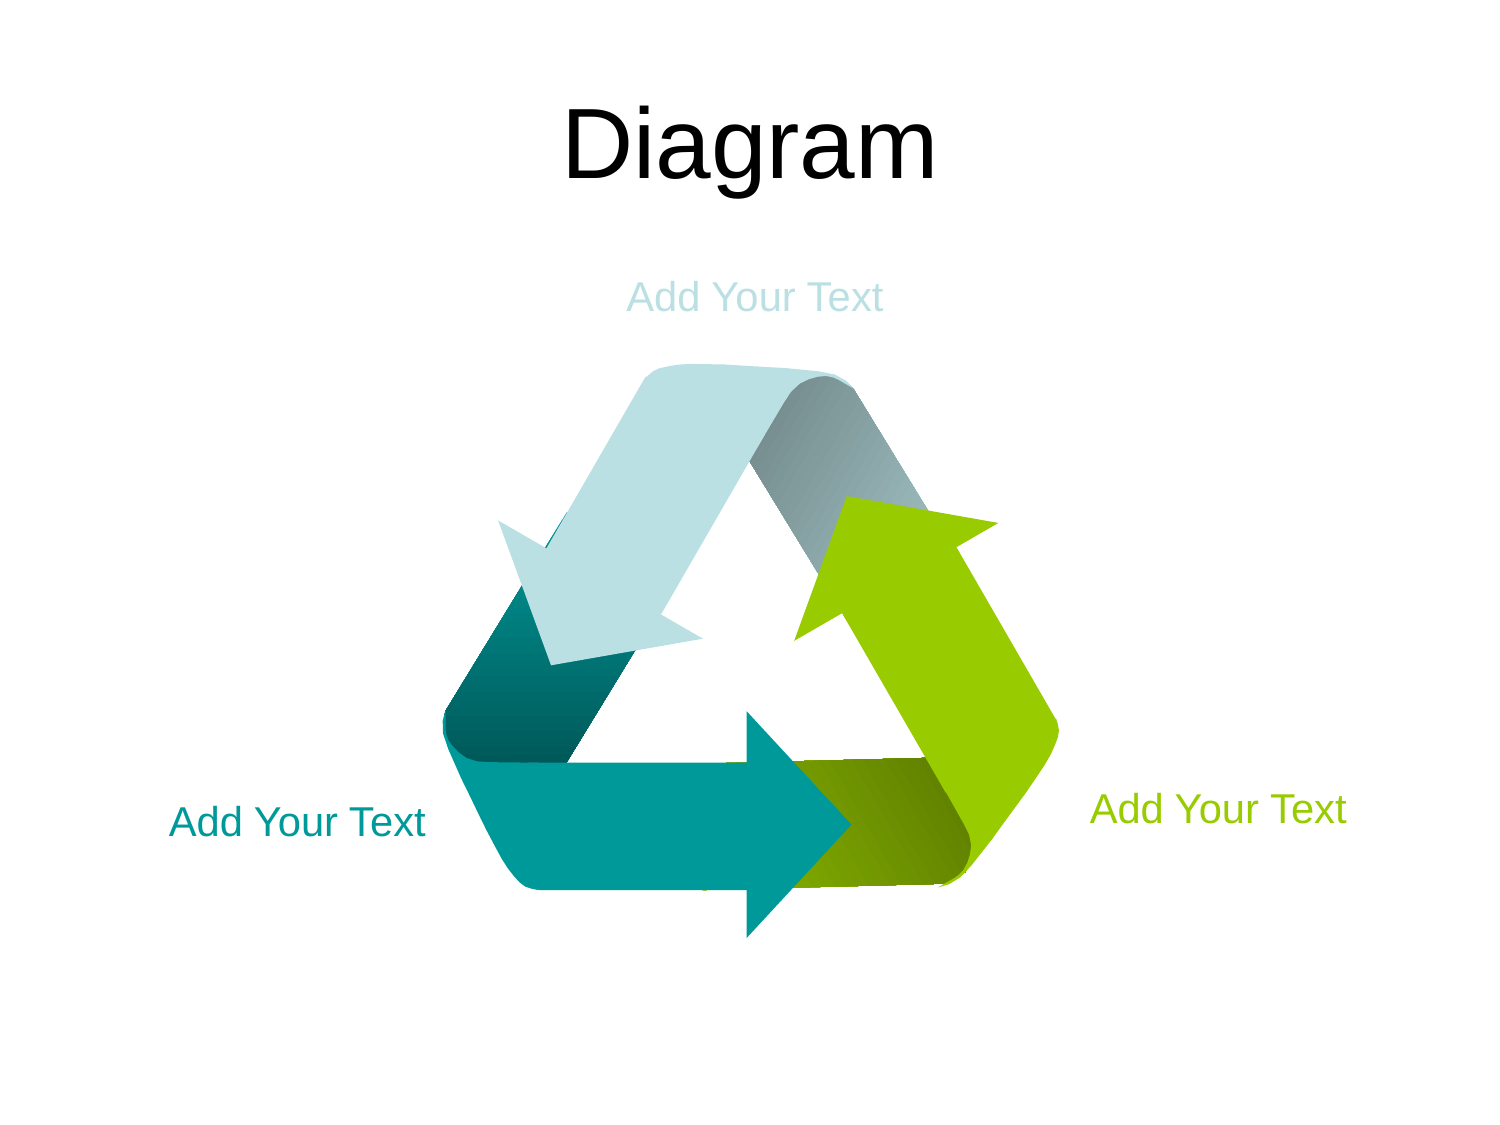

# Diagram
Add Your Text

Add Your Text
Add Your Text